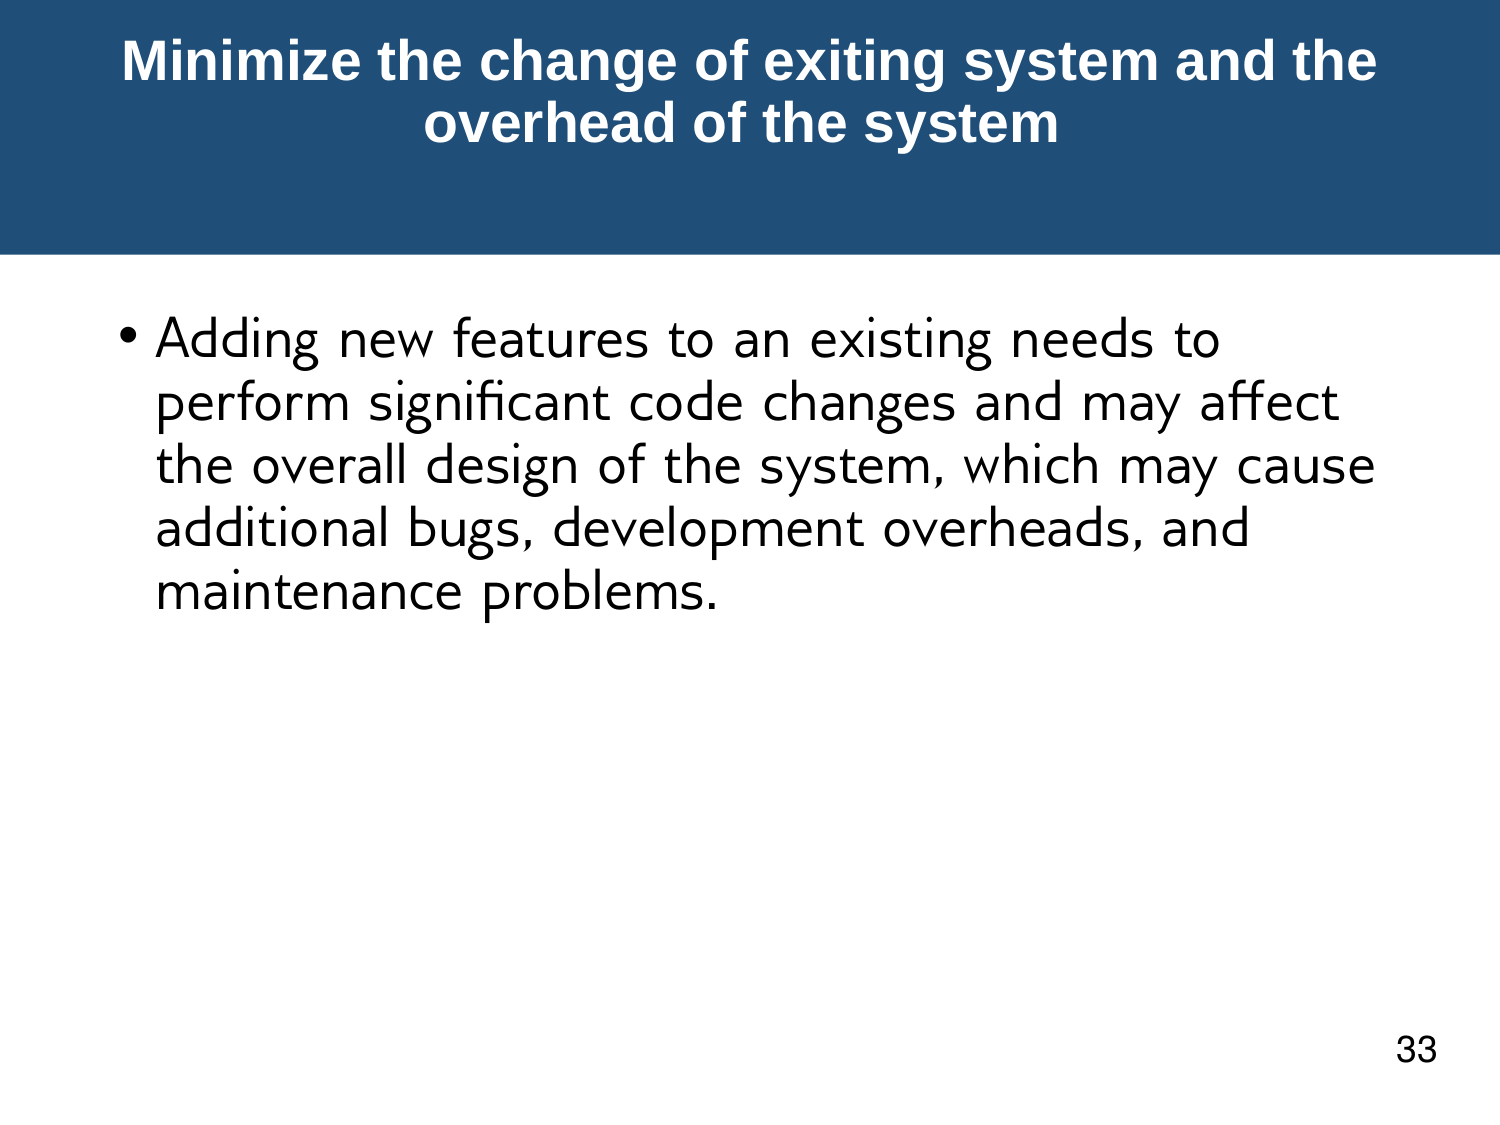

# Minimize the change of exiting system and the overhead of the system
Adding new features to an existing needs to perform significant code changes and may affect the overall design of the system, which may cause additional bugs, development overheads, and maintenance problems.
33